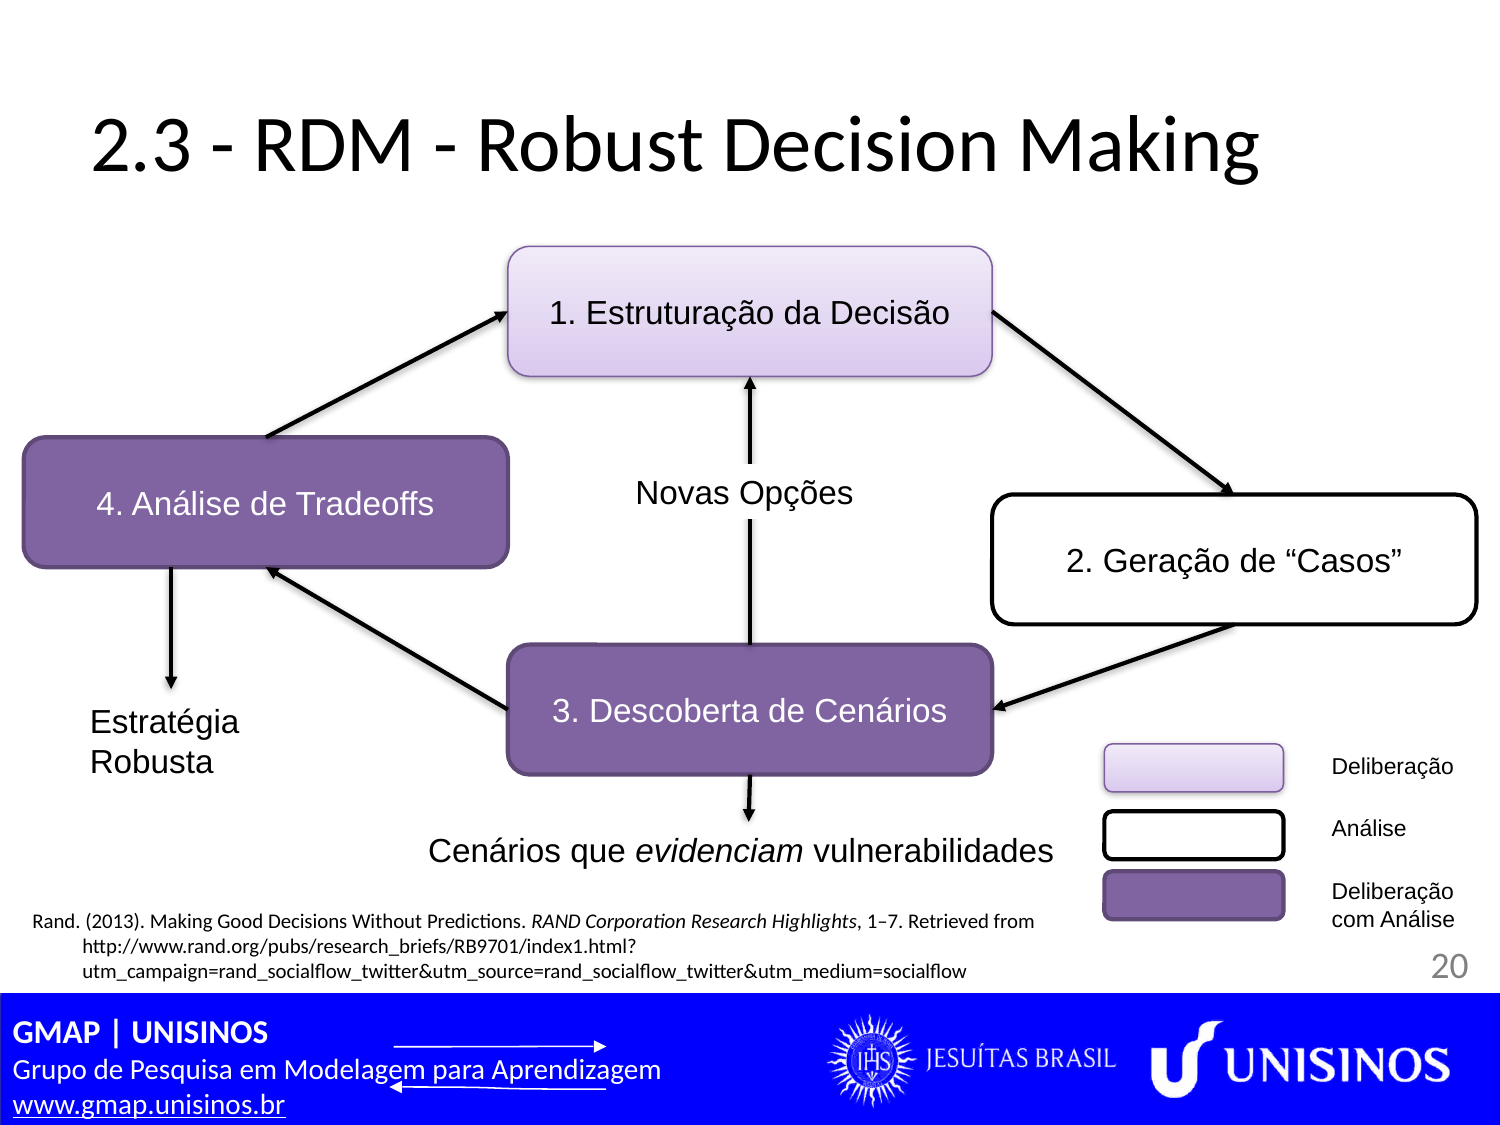

# 2.3 - RDM - Robust Decision Making
1. Estruturação da Decisão
4. Análise de Tradeoffs
Novas Opções
2. Geração de “Casos”
3. Descoberta de Cenários
Estratégia Robusta

Deliberação
Análise

Cenários que evidenciam vulnerabilidades
Deliberação com Análise

Rand. (2013). Making Good Decisions Without Predictions. RAND Corporation Research Highlights, 1–7. Retrieved from http://www.rand.org/pubs/research_briefs/RB9701/index1.html?utm_campaign=rand_socialflow_twitter&utm_source=rand_socialflow_twitter&utm_medium=socialflow